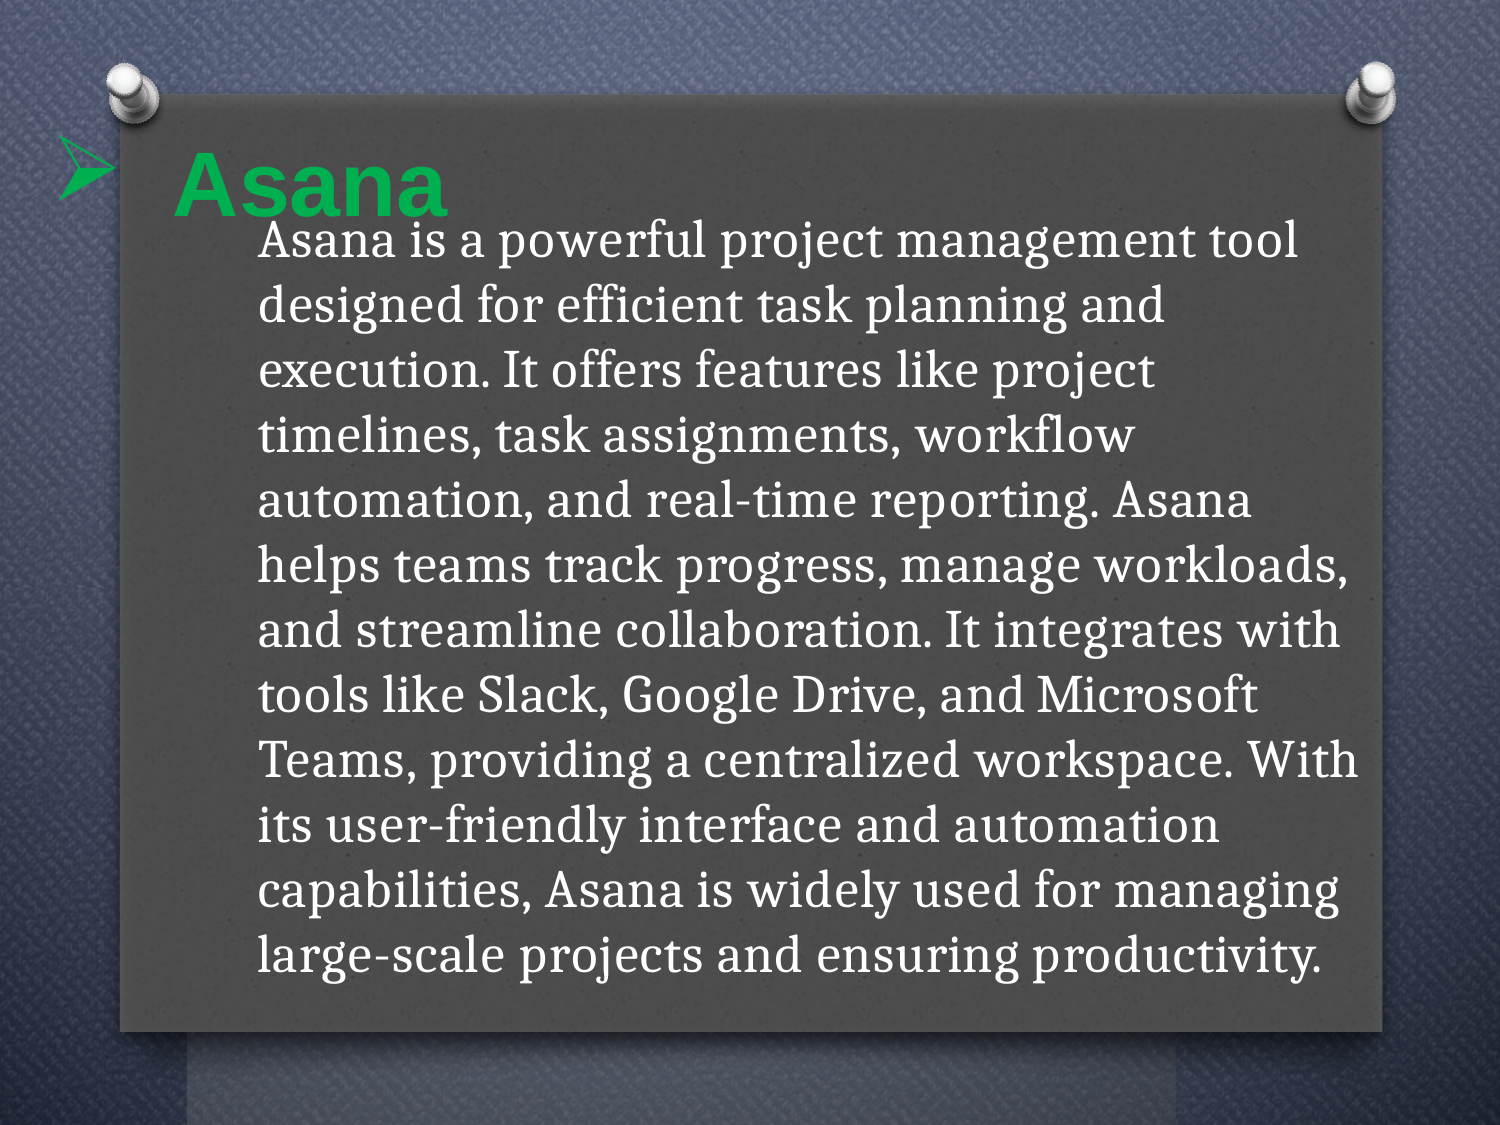

# Asana
Asana is a powerful project management tool designed for efficient task planning and execution. It offers features like project timelines, task assignments, workflow automation, and real-time reporting. Asana helps teams track progress, manage workloads, and streamline collaboration. It integrates with tools like Slack, Google Drive, and Microsoft Teams, providing a centralized workspace. With its user-friendly interface and automation capabilities, Asana is widely used for managing large-scale projects and ensuring productivity.